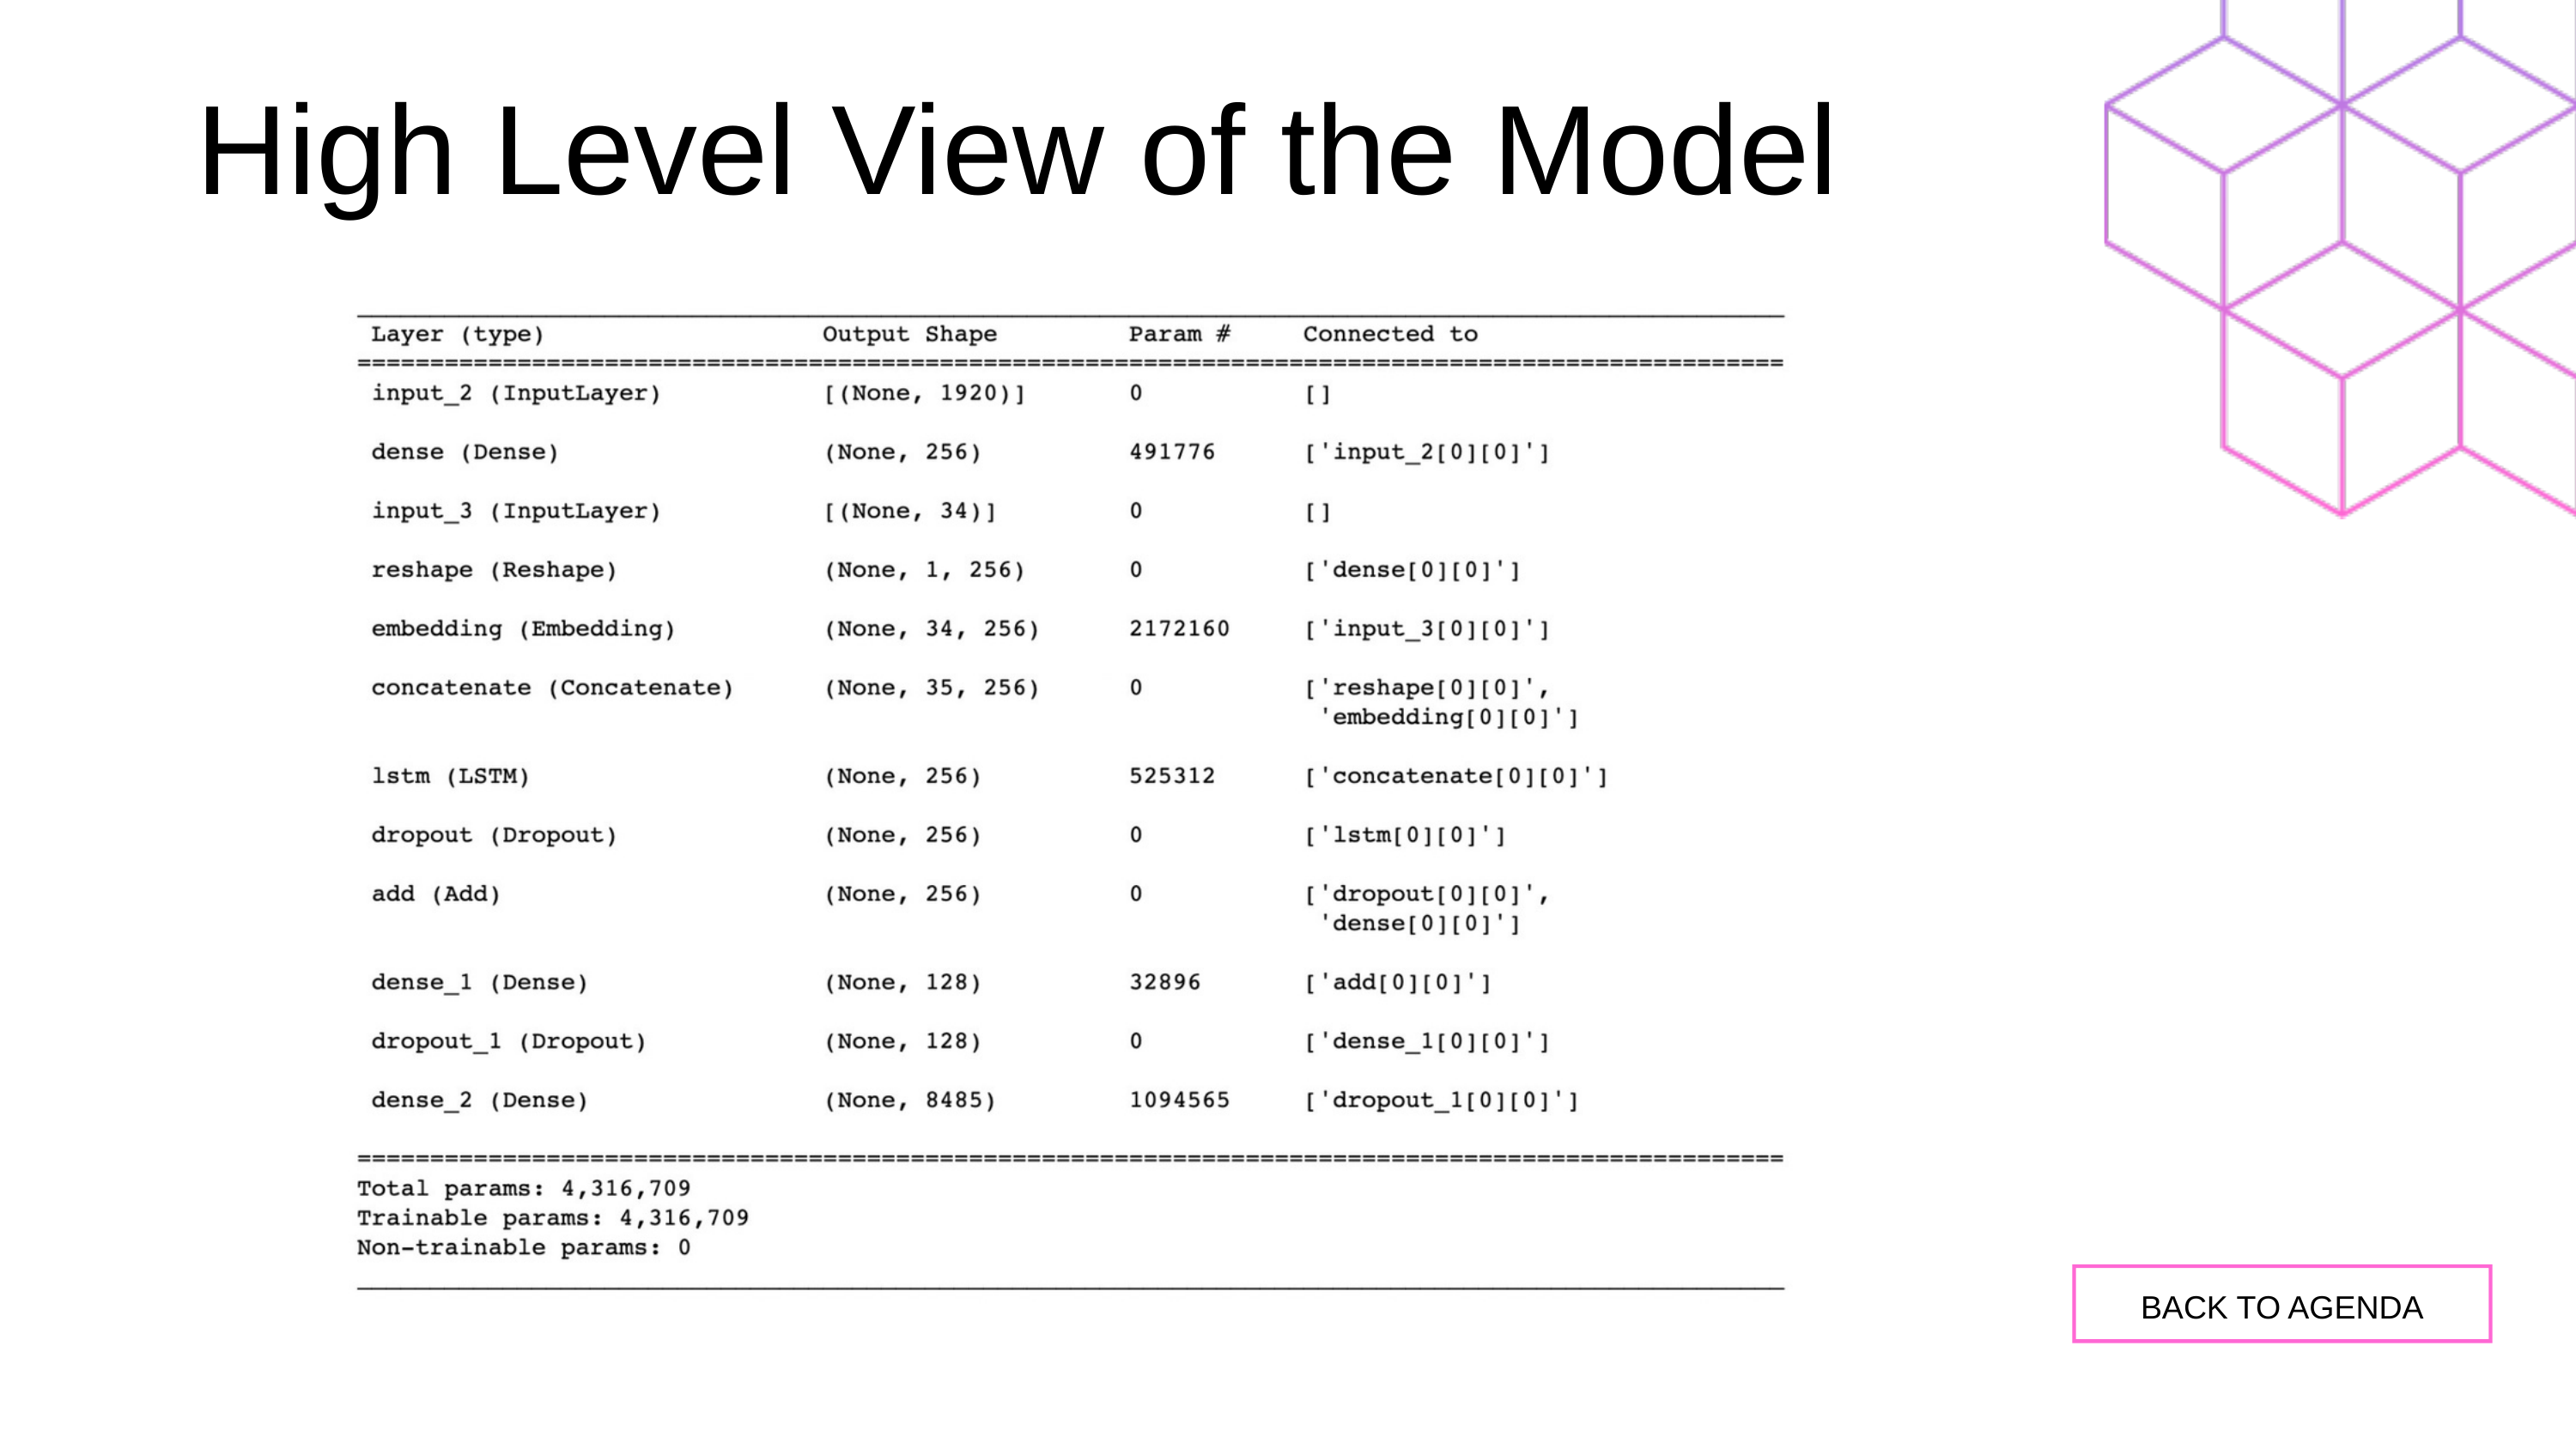

High Level View of the Model

BACK TO AGENDA